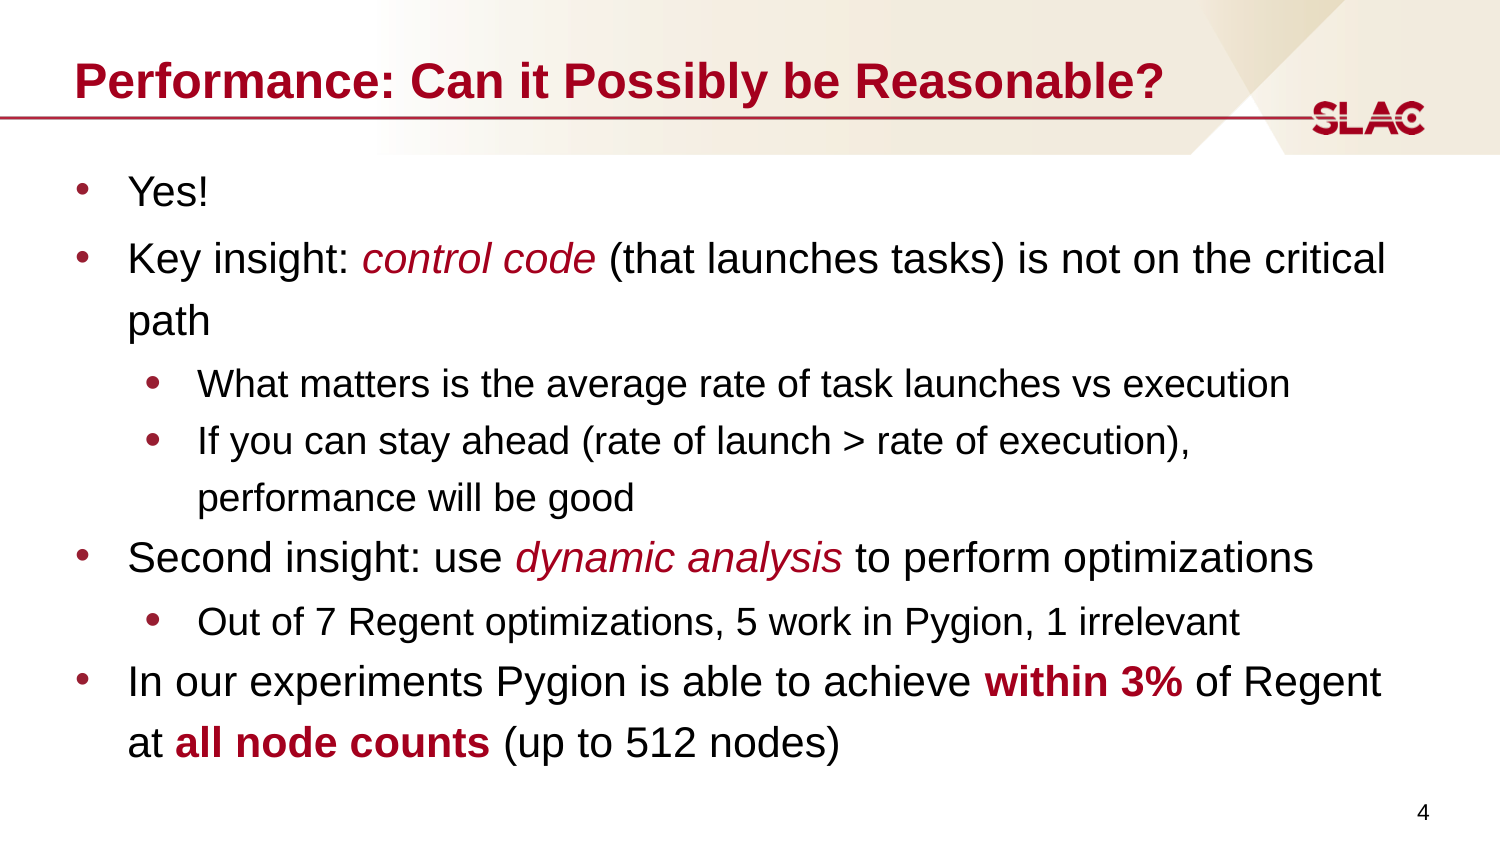

# Performance: Can it Possibly be Reasonable?
Yes!
Key insight: control code (that launches tasks) is not on the critical path
What matters is the average rate of task launches vs execution
If you can stay ahead (rate of launch > rate of execution), performance will be good
Second insight: use dynamic analysis to perform optimizations
Out of 7 Regent optimizations, 5 work in Pygion, 1 irrelevant
In our experiments Pygion is able to achieve within 3% of Regent at all node counts (up to 512 nodes)
4